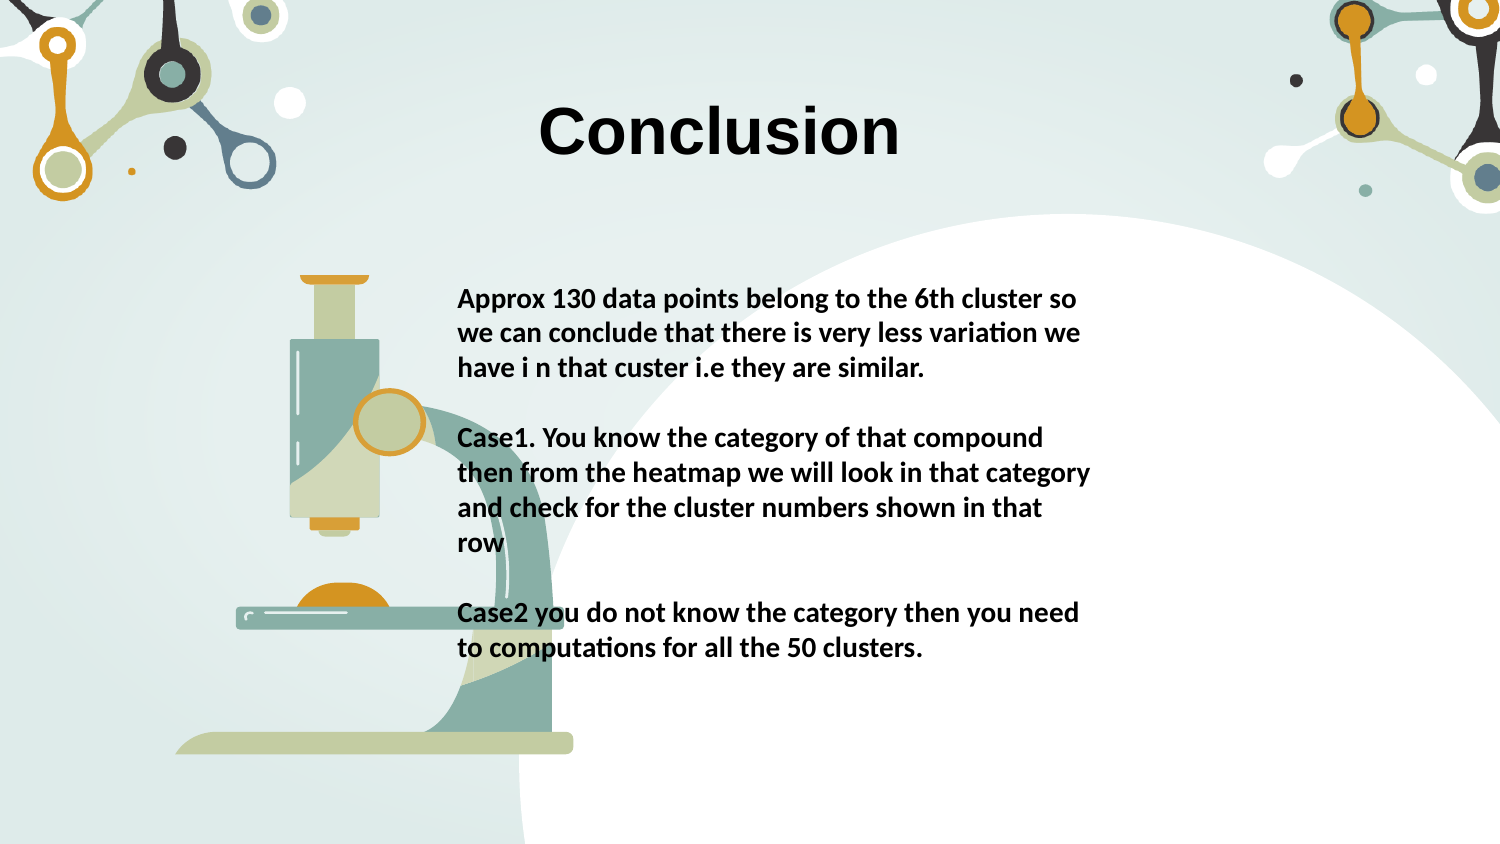

Conclusion

Approx 130 data points belong to the 6th cluster so we can conclude that there is very less variation we have i n that custer i.e they are similar.

Case1. You know the category of that compound then from the heatmap we will look in that category and check for the cluster numbers shown in that row

Case2 you do not know the category then you need to computations for all the 50 clusters.